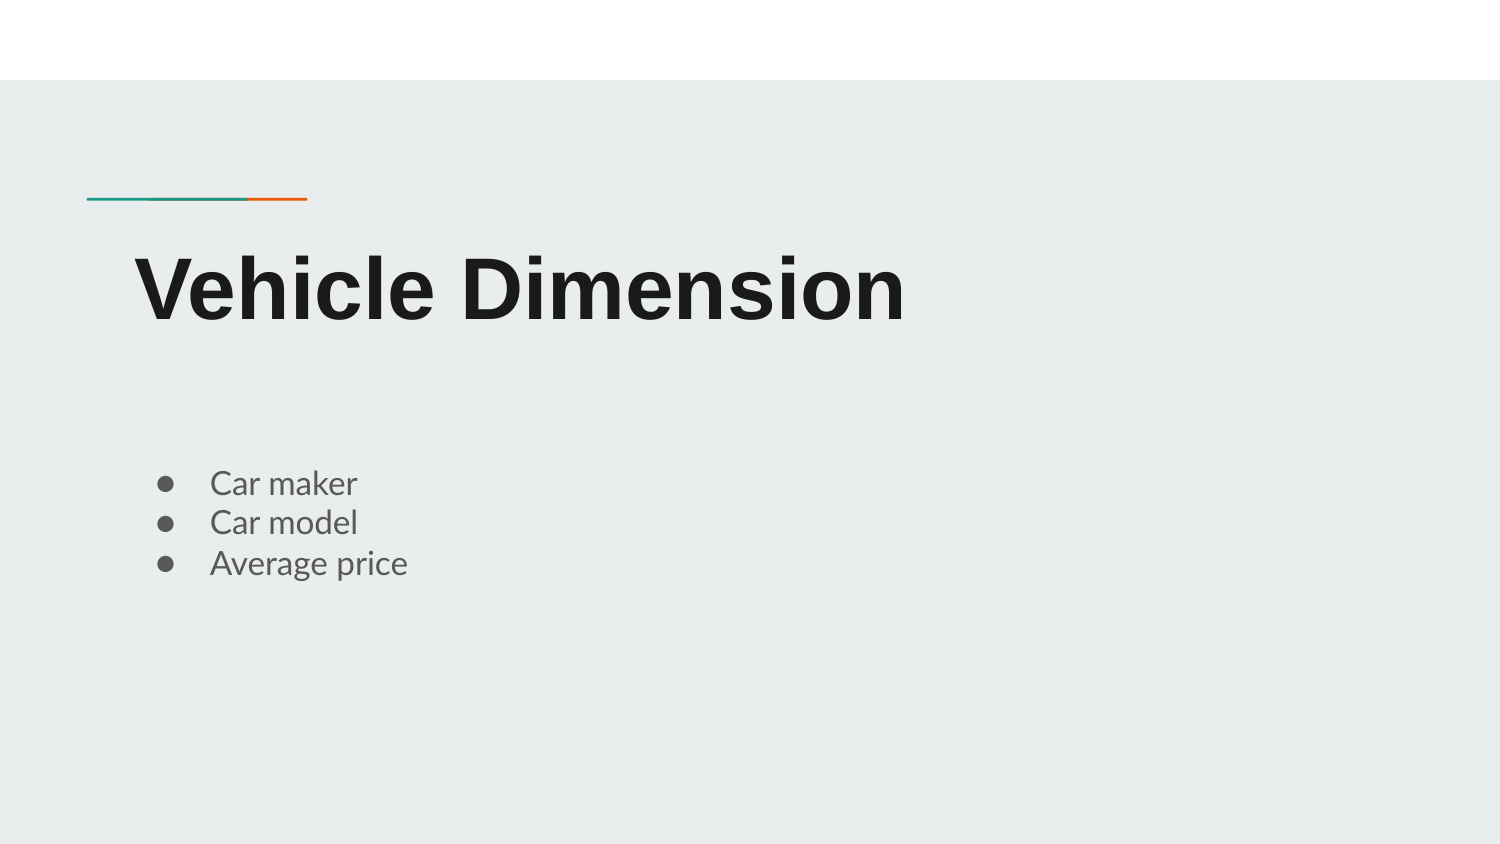

# Vehicle Dimension
Car maker
Car model
Average price